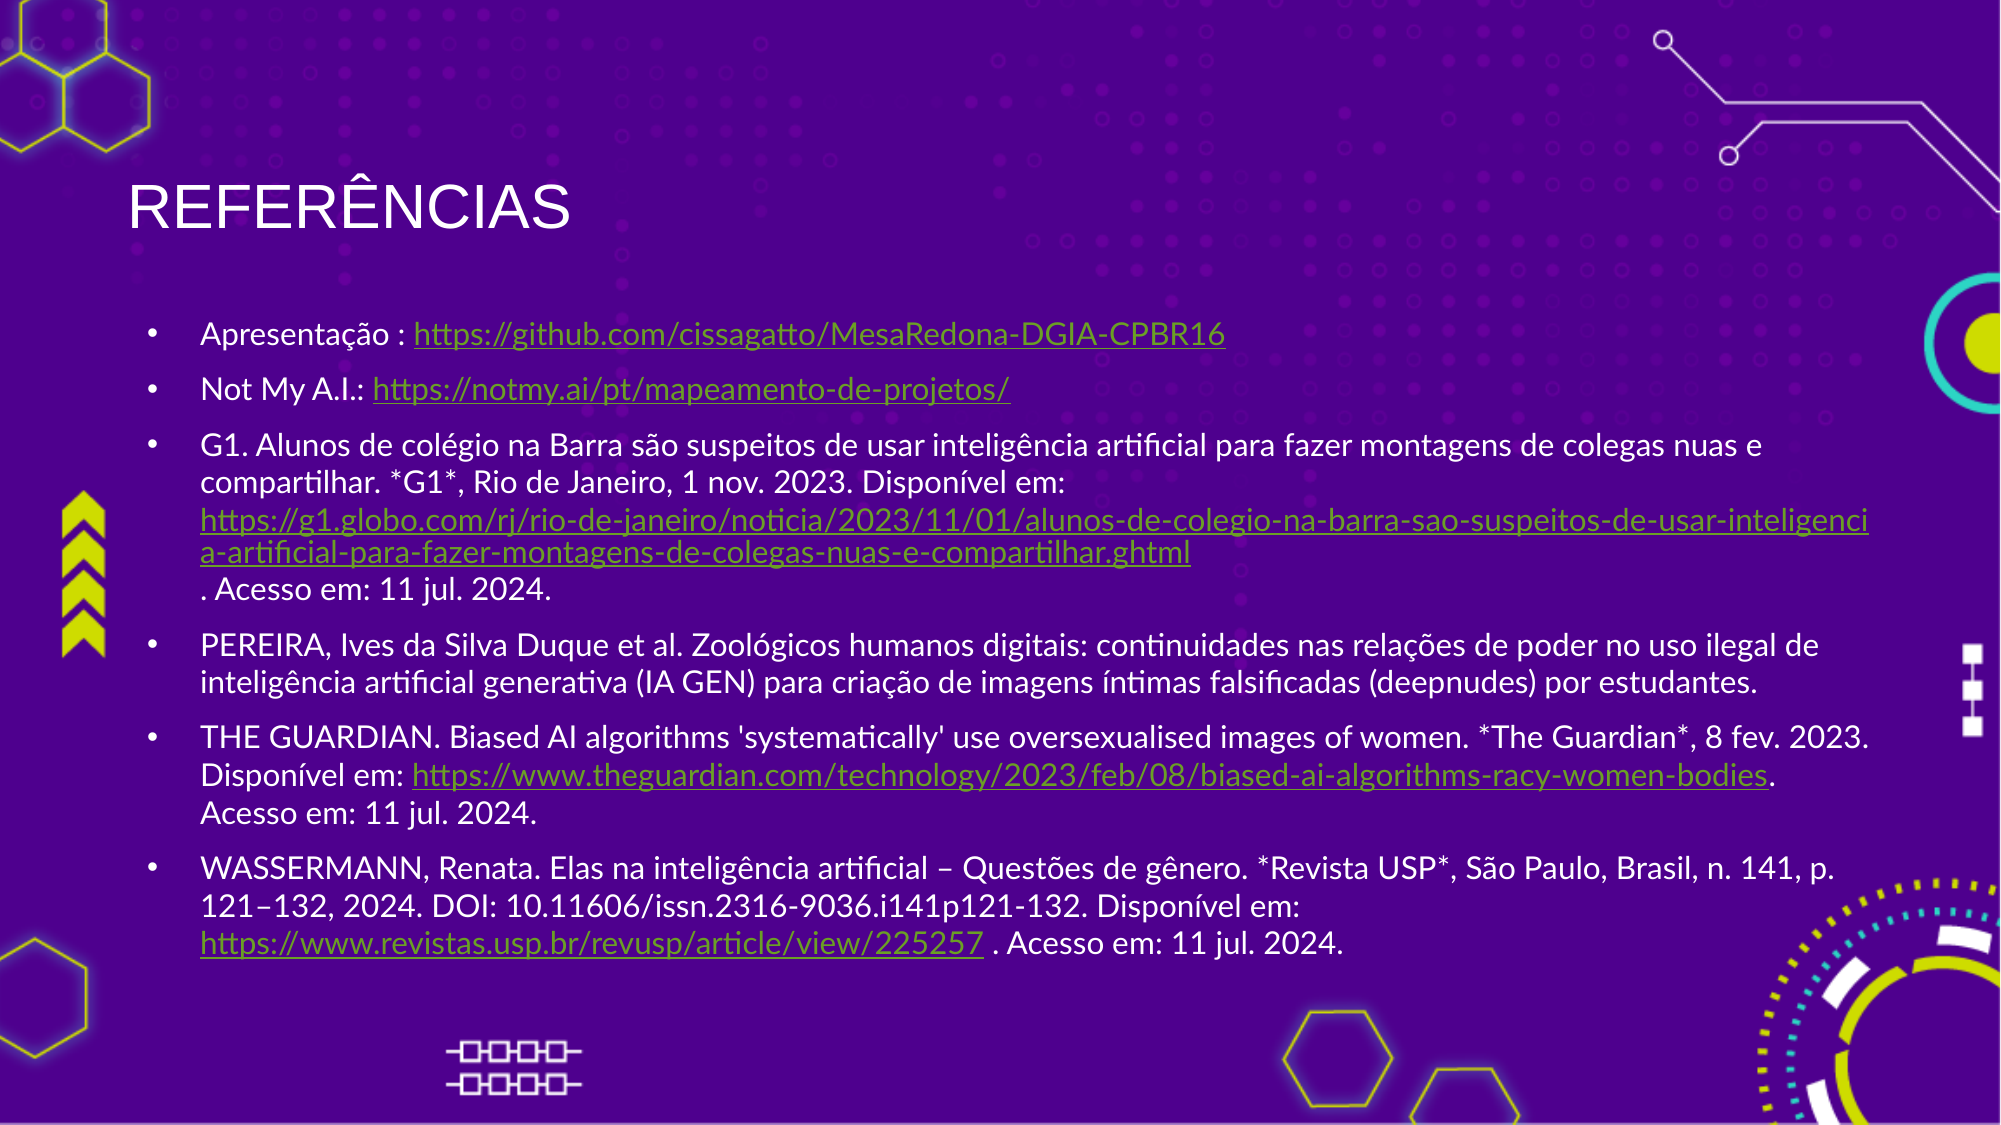

# REFERÊNCIAS
Apresentação : https://github.com/cissagatto/MesaRedona-DGIA-CPBR16
Not My A.I.: https://notmy.ai/pt/mapeamento-de-projetos/
G1. Alunos de colégio na Barra são suspeitos de usar inteligência artificial para fazer montagens de colegas nuas e compartilhar. *G1*, Rio de Janeiro, 1 nov. 2023. Disponível em: https://g1.globo.com/rj/rio-de-janeiro/noticia/2023/11/01/alunos-de-colegio-na-barra-sao-suspeitos-de-usar-inteligencia-artificial-para-fazer-montagens-de-colegas-nuas-e-compartilhar.ghtml. Acesso em: 11 jul. 2024.
PEREIRA, Ives da Silva Duque et al. Zoológicos humanos digitais: continuidades nas relações de poder no uso ilegal de inteligência artificial generativa (IA GEN) para criação de imagens íntimas falsificadas (deepnudes) por estudantes.
THE GUARDIAN. Biased AI algorithms 'systematically' use oversexualised images of women. *The Guardian*, 8 fev. 2023. Disponível em: https://www.theguardian.com/technology/2023/feb/08/biased-ai-algorithms-racy-women-bodies. Acesso em: 11 jul. 2024.
WASSERMANN, Renata. Elas na inteligência artificial – Questões de gênero. *Revista USP*, São Paulo, Brasil, n. 141, p. 121–132, 2024. DOI: 10.11606/issn.2316-9036.i141p121-132. Disponível em: https://www.revistas.usp.br/revusp/article/view/225257 . Acesso em: 11 jul. 2024.